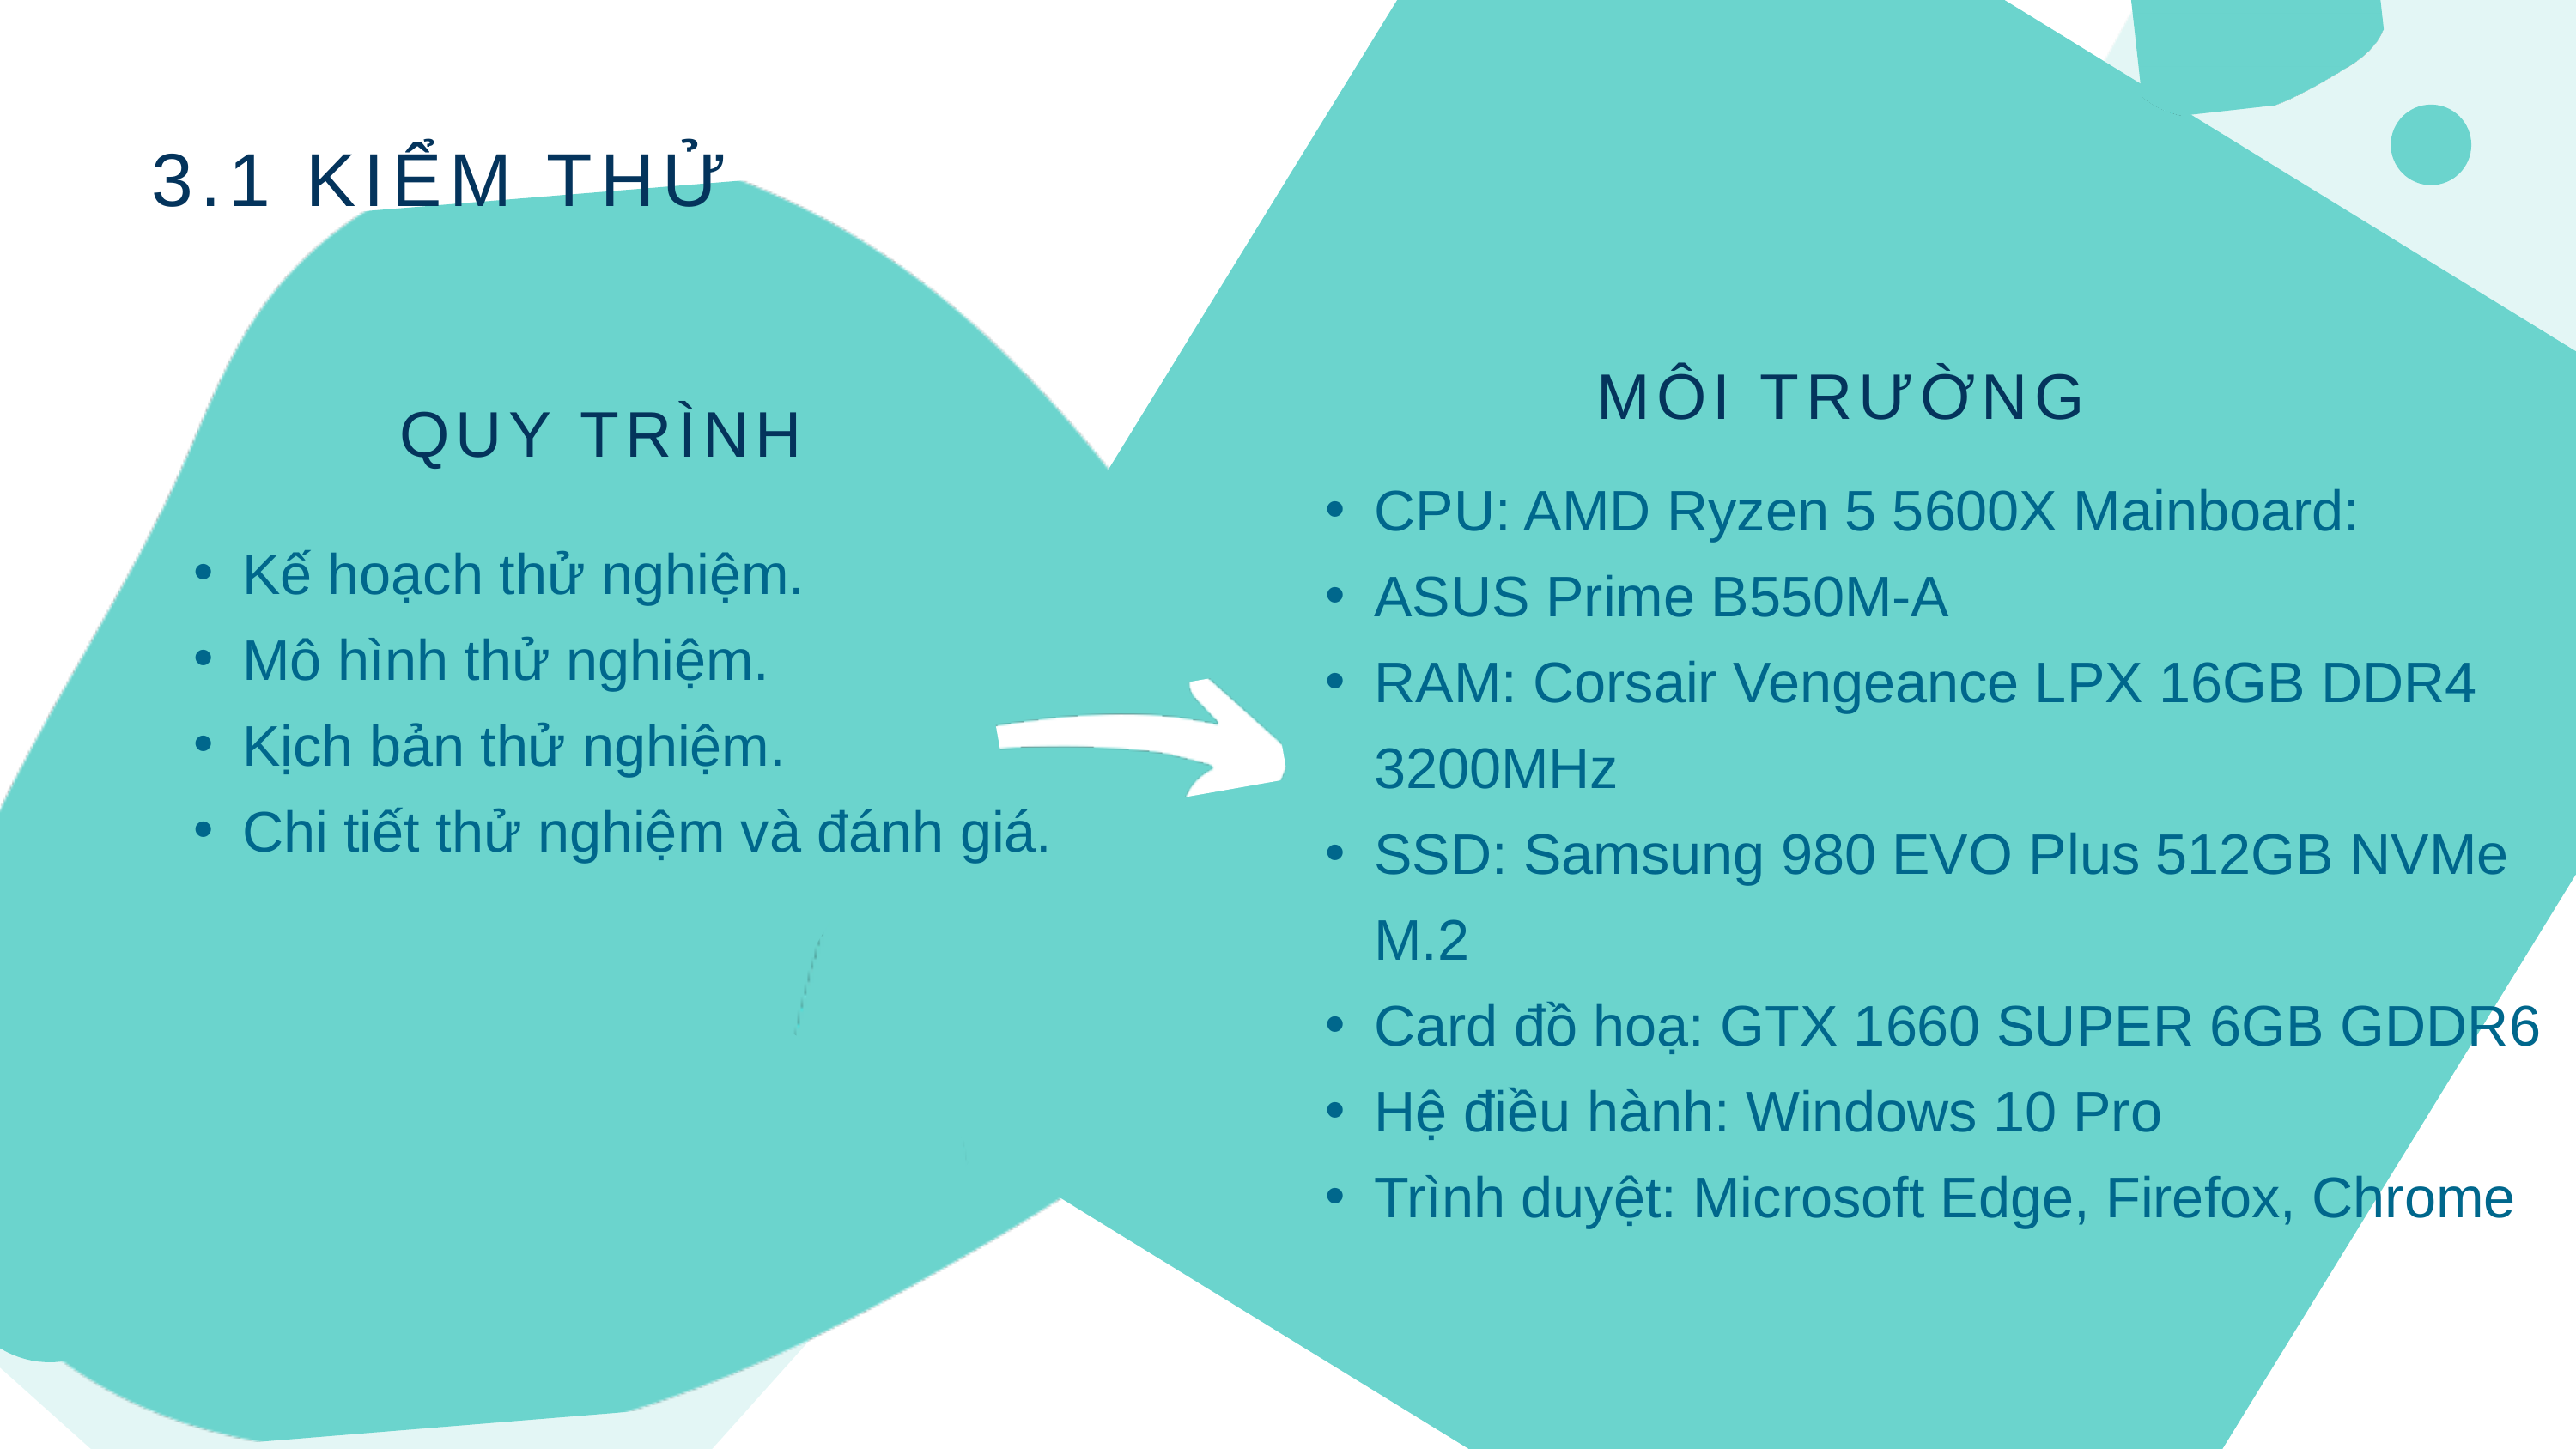

3.1 KIỂM THỬ

MÔI TRƯỜNG
QUY TRÌNH
Kế hoạch thử nghiệm.
Mô hình thử nghiệm.
Kịch bản thử nghiệm.
Chi tiết thử nghiệm và đánh giá.
CPU: AMD Ryzen 5 5600X Mainboard:
ASUS Prime B550M-A
RAM: Corsair Vengeance LPX 16GB DDR4 3200MHz
SSD: Samsung 980 EVO Plus 512GB NVMe M.2
Card đồ hoạ: GTX 1660 SUPER 6GB GDDR6
Hệ điều hành: Windows 10 Pro
Trình duyệt: Microsoft Edge, Firefox, Chrome